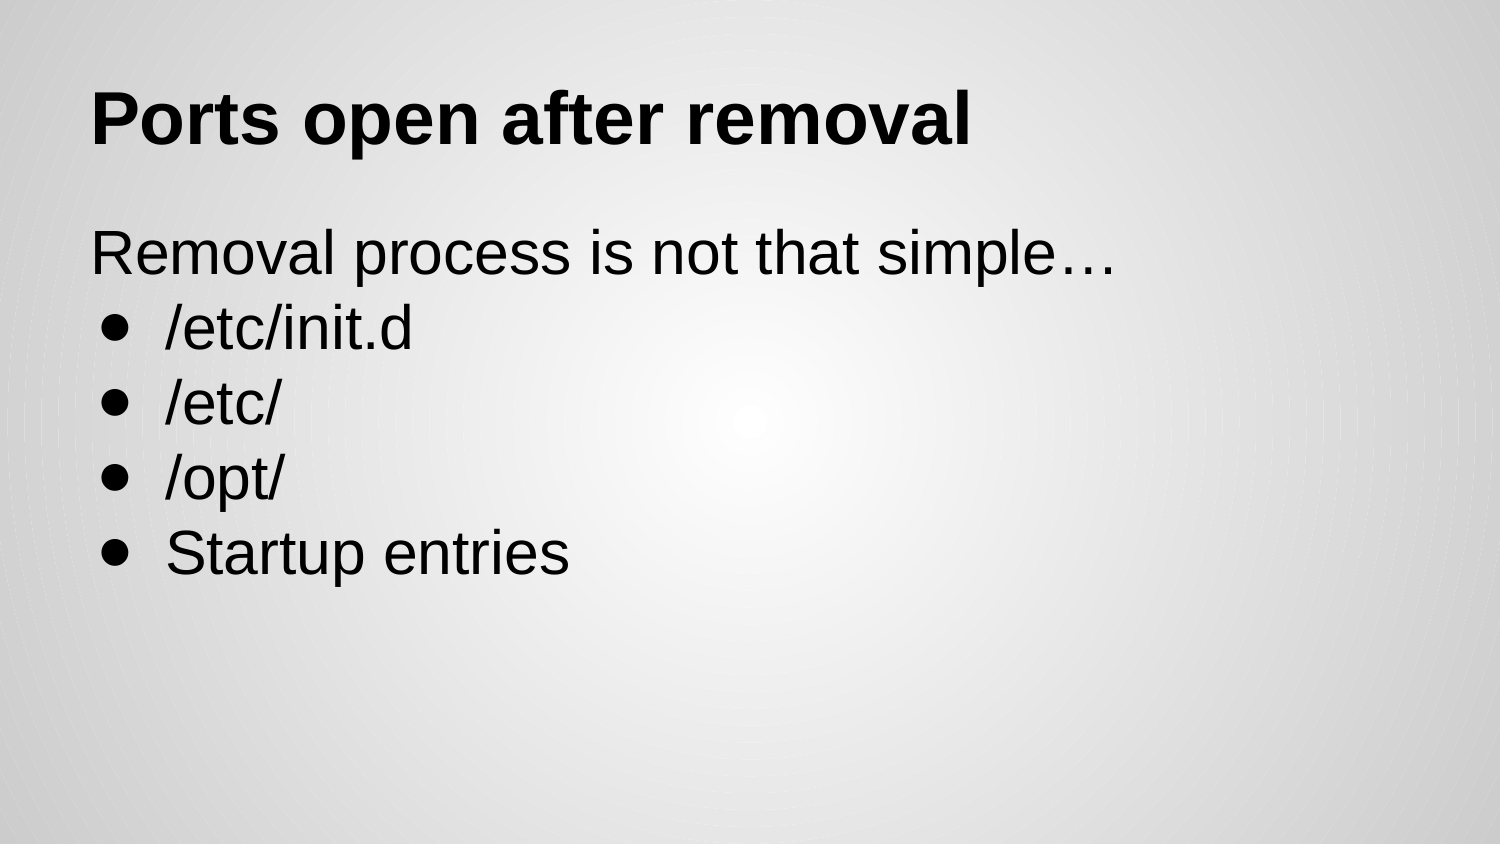

# Ports open after removal
Removal process is not that simple…
/etc/init.d
/etc/
/opt/
Startup entries